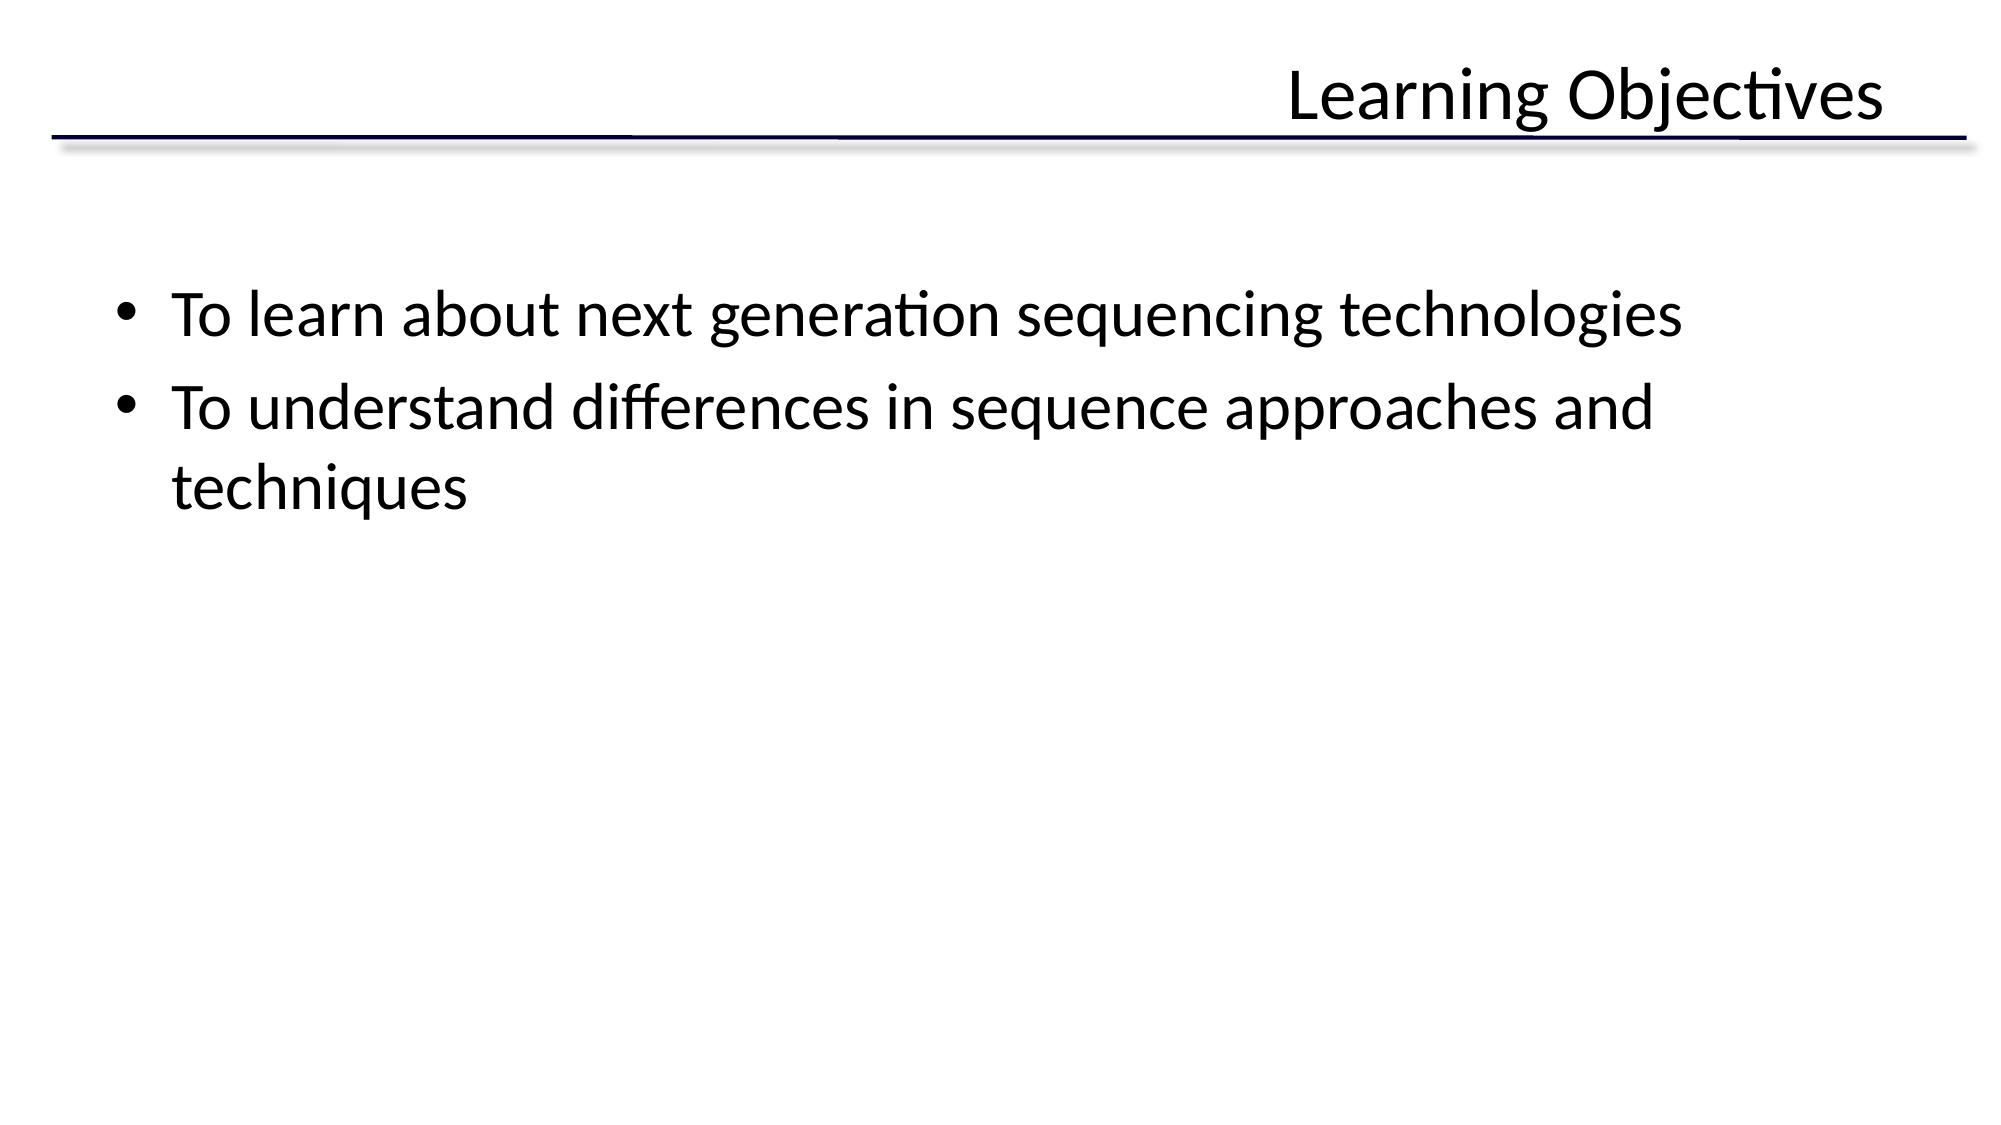

# Learning Objectives
To learn about next generation sequencing technologies
To understand differences in sequence approaches and techniques